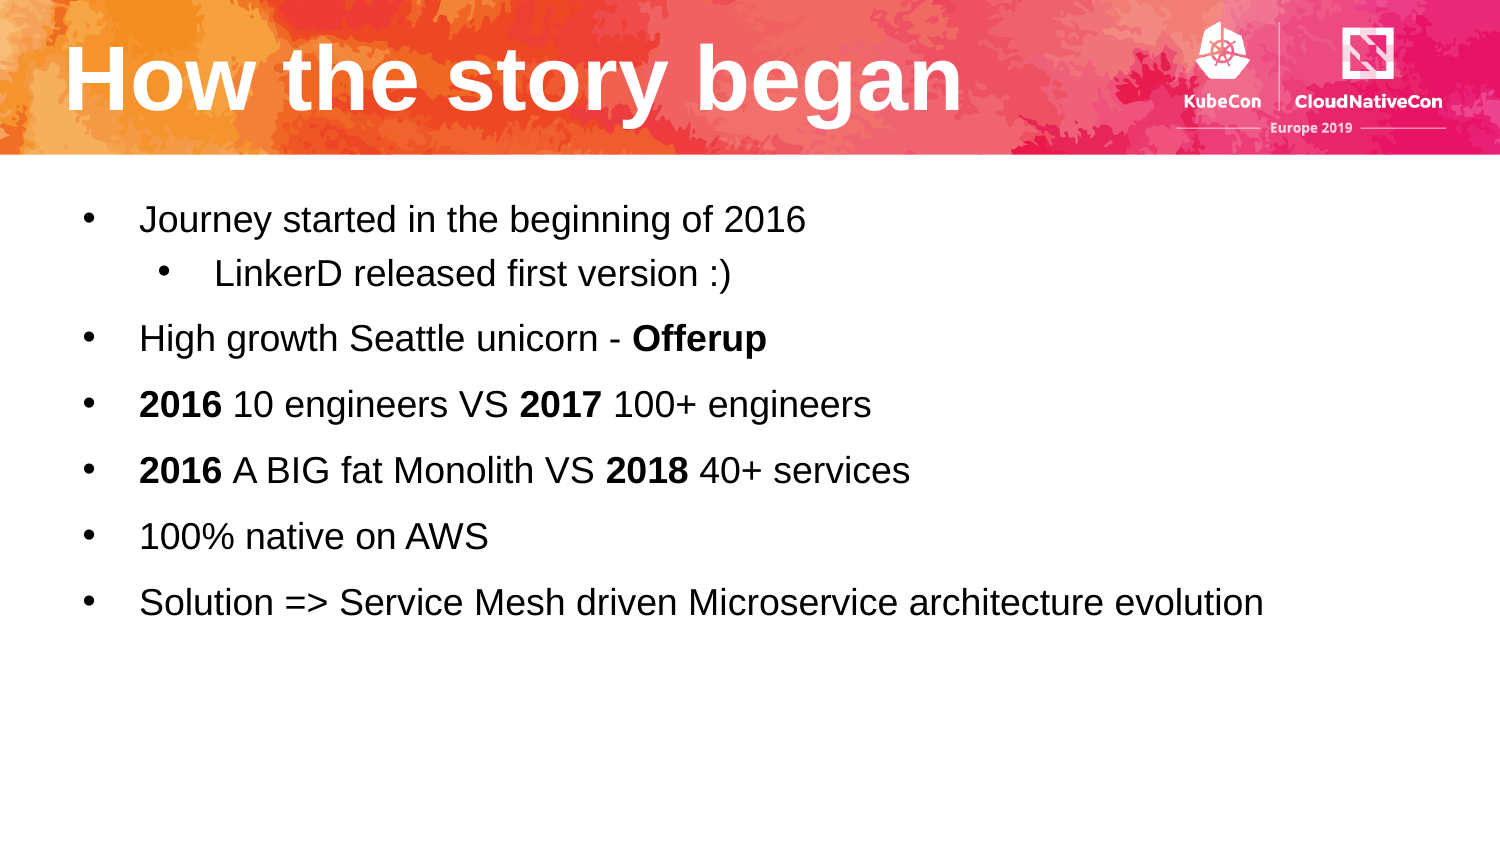

# How the story began
Journey started in the beginning of 2016
LinkerD released first version :)
High growth Seattle unicorn - Offerup
2016 10 engineers VS 2017 100+ engineers
2016 A BIG fat Monolith VS 2018 40+ services
100% native on AWS
Solution => Service Mesh driven Microservice architecture evolution